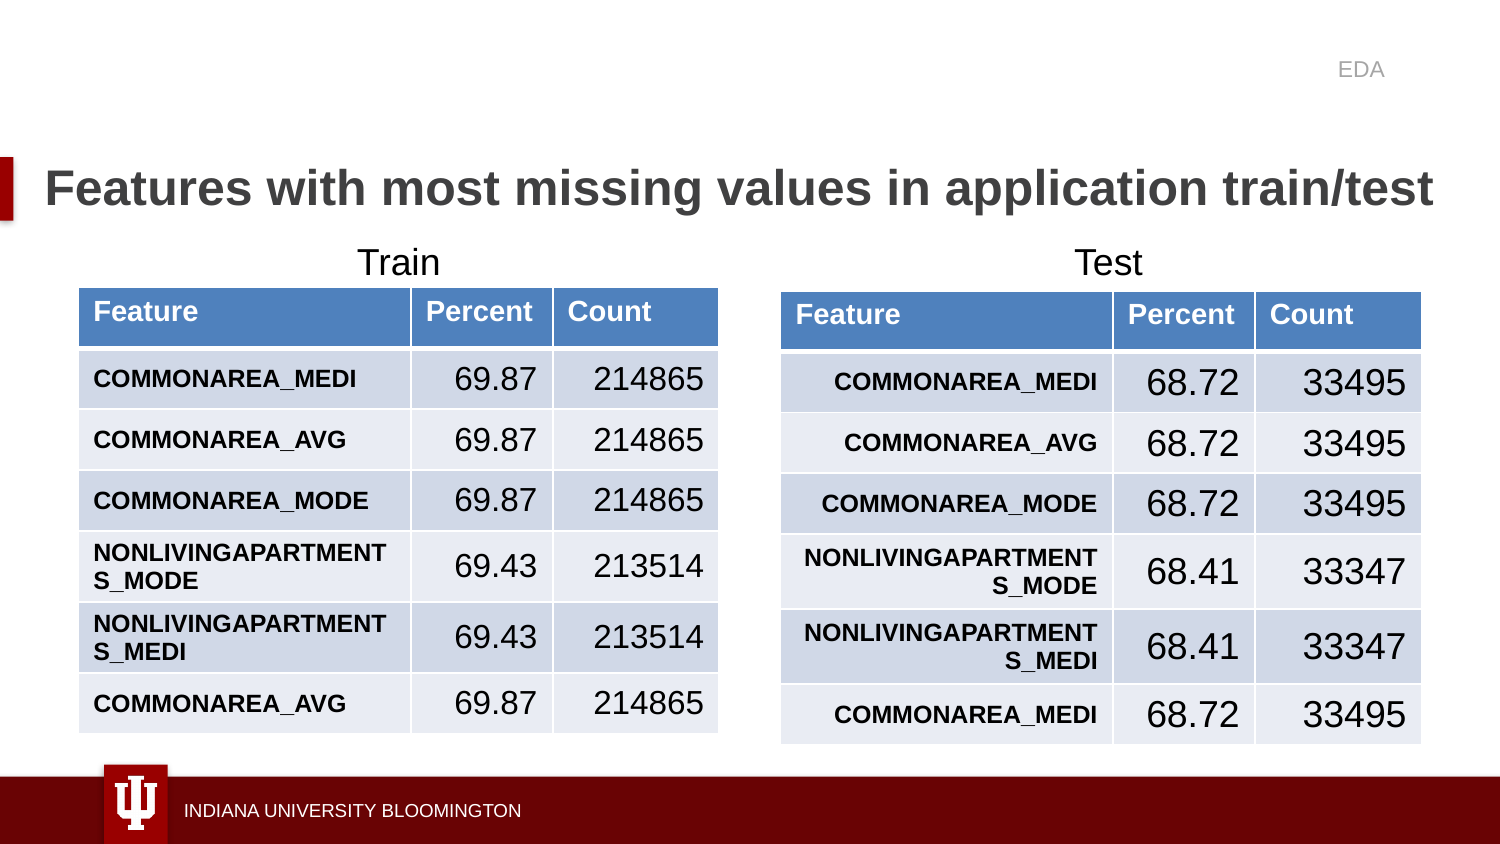

EDA
# Features with most missing values in application train/test
Train
Test
| Feature | Percent | Count |
| --- | --- | --- |
| COMMONAREA\_MEDI | 69.87 | 214865 |
| COMMONAREA\_AVG | 69.87 | 214865 |
| COMMONAREA\_MODE | 69.87 | 214865 |
| NONLIVINGAPARTMENTS\_MODE | 69.43 | 213514 |
| NONLIVINGAPARTMENTS\_MEDI | 69.43 | 213514 |
| COMMONAREA\_AVG | 69.87 | 214865 |
| Feature | Percent | Count |
| --- | --- | --- |
| COMMONAREA\_MEDI | 68.72 | 33495 |
| COMMONAREA\_AVG | 68.72 | 33495 |
| COMMONAREA\_MODE | 68.72 | 33495 |
| NONLIVINGAPARTMENTS\_MODE | 68.41 | 33347 |
| NONLIVINGAPARTMENTS\_MEDI | 68.41 | 33347 |
| COMMONAREA\_MEDI | 68.72 | 33495 |